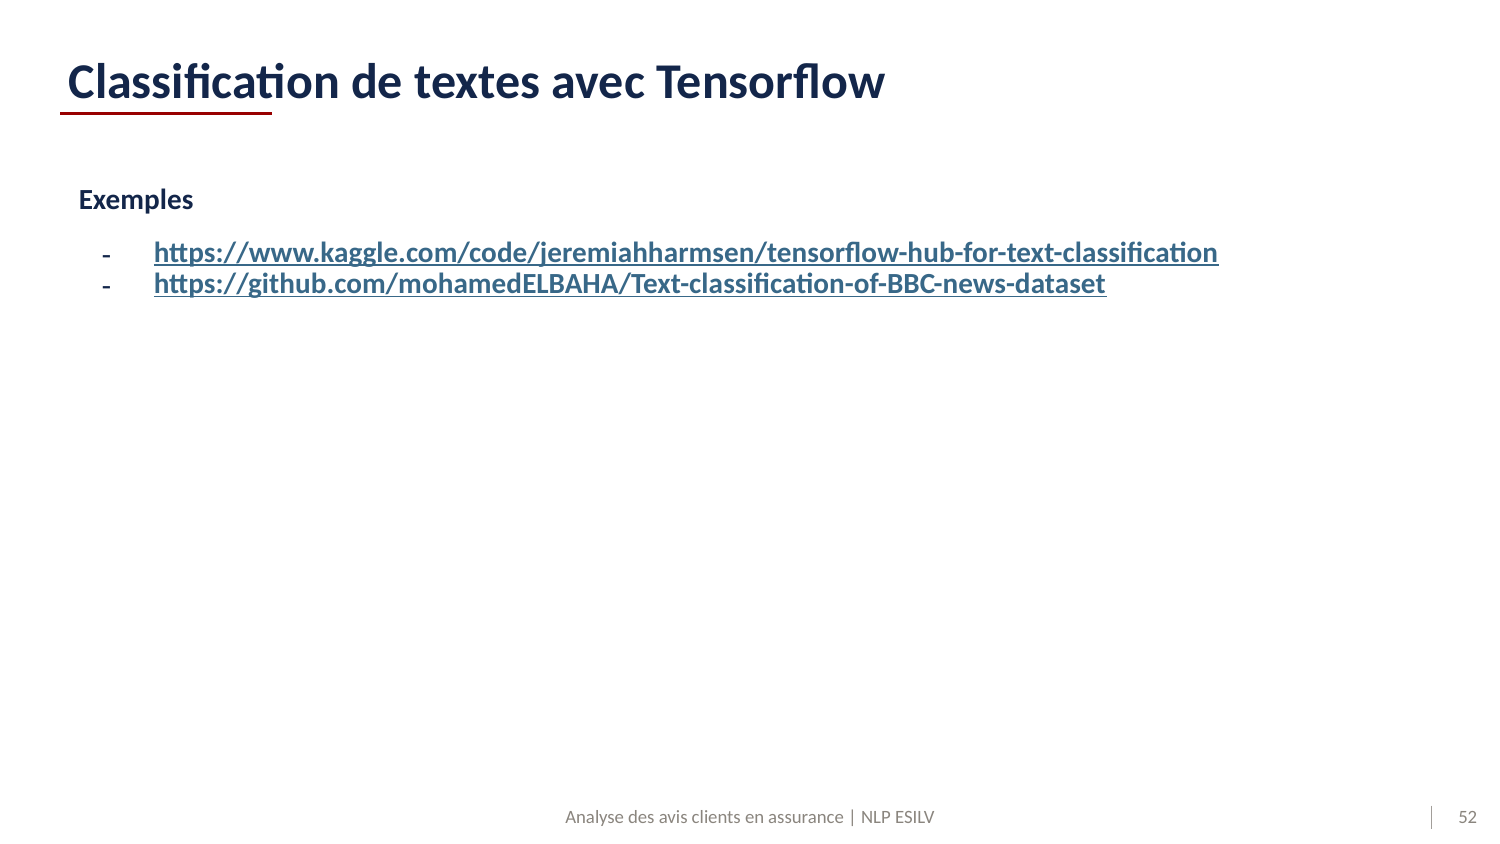

# Classification de textes avec Tensorflow
Exemples
https://www.kaggle.com/code/jeremiahharmsen/tensorflow-hub-for-text-classification
https://github.com/mohamedELBAHA/Text-classification-of-BBC-news-dataset